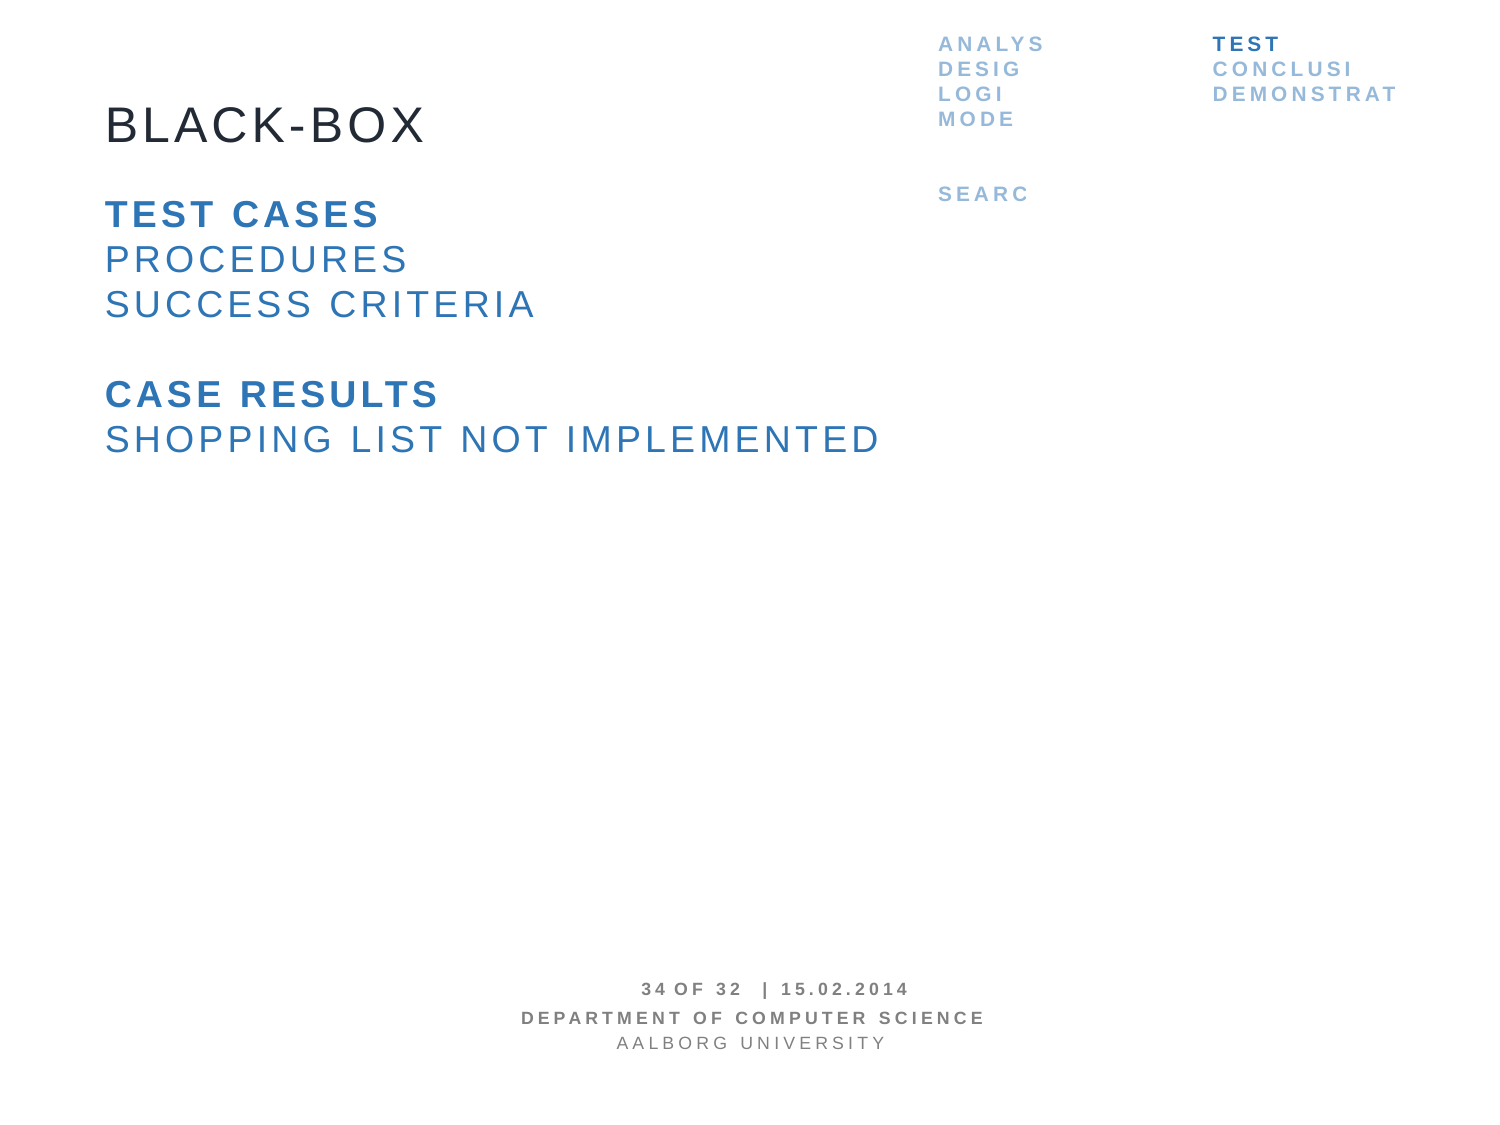

analysis
design
login
model

search
test
conclusion
demonstration

Black-Box
Test Cases
Procedures
Success Criteria

Case Results
Shopping List not implemented

34 OF 32  | 15.02.2014
Department of computer science
AALBORG UNIVERSITy